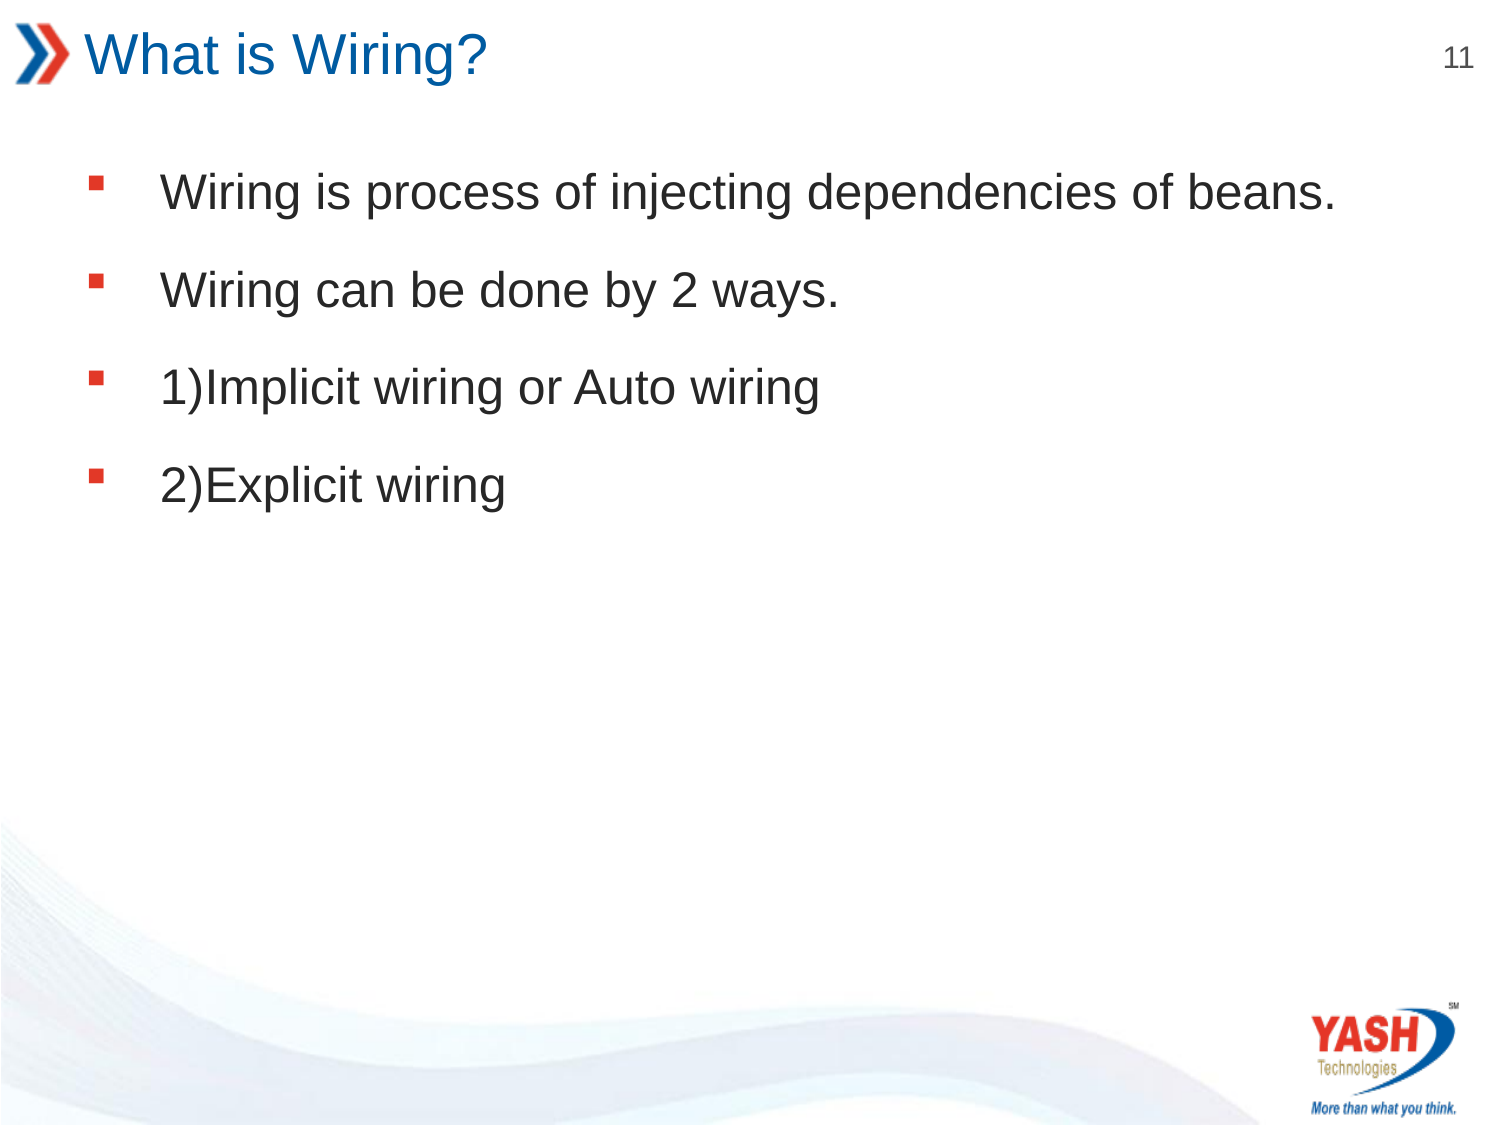

# What is Wiring?
Wiring is process of injecting dependencies of beans.
Wiring can be done by 2 ways.
1)Implicit wiring or Auto wiring
2)Explicit wiring